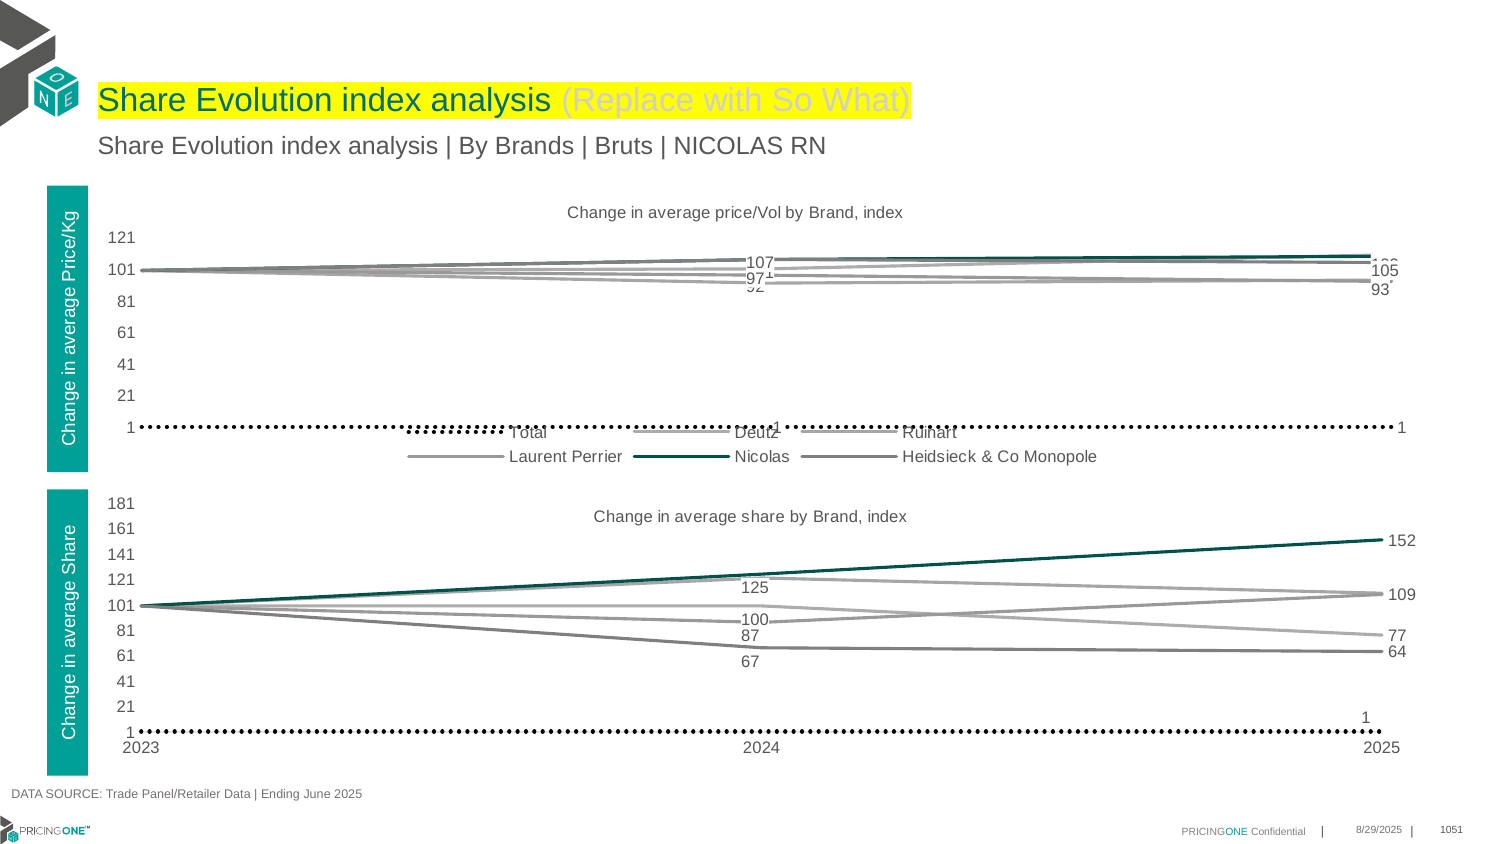

# Share Evolution index analysis (Replace with So What)
Share Evolution index analysis | By Brands | Bruts | NICOLAS RN

### Chart: Change in average price/Vol by Brand, index

| Category | Total | Deutz | Ruinart | Laurent Perrier | Nicolas | Heidsieck & Co Monopole |
|---|---|---|---|---|---|---|
| 2023 | 1.0 | 100.0 | 100.0 | 100.0 | 100.0 | 100.0 |
| 2024 | 1.0208925124374204 | 101.0 | 92.0 | 97.0 | 107.0 | 107.0 |
| 2025 | 1.0178988998571854 | 110.0 | 94.0 | 93.0 | 109.0 | 105.0 |
Change in average Price/Kg

### Chart: Change in average share by Brand, index

| Category | Total | Deutz | Ruinart | Laurent Perrier | Nicolas | Heidsieck & Co Monopole |
|---|---|---|---|---|---|---|
| 2023 | 1.0 | 100.0 | 100.0 | 100.0 | 100.0 | 100.0 |
| 2024 | 1.0 | 100.0 | 122.0 | 87.0 | 125.0 | 67.0 |
| 2025 | 1.0 | 77.0 | 110.0 | 109.0 | 152.0 | 64.0 |
Change in average Share
DATA SOURCE: Trade Panel/Retailer Data | Ending June 2025

8/29/2025
1051